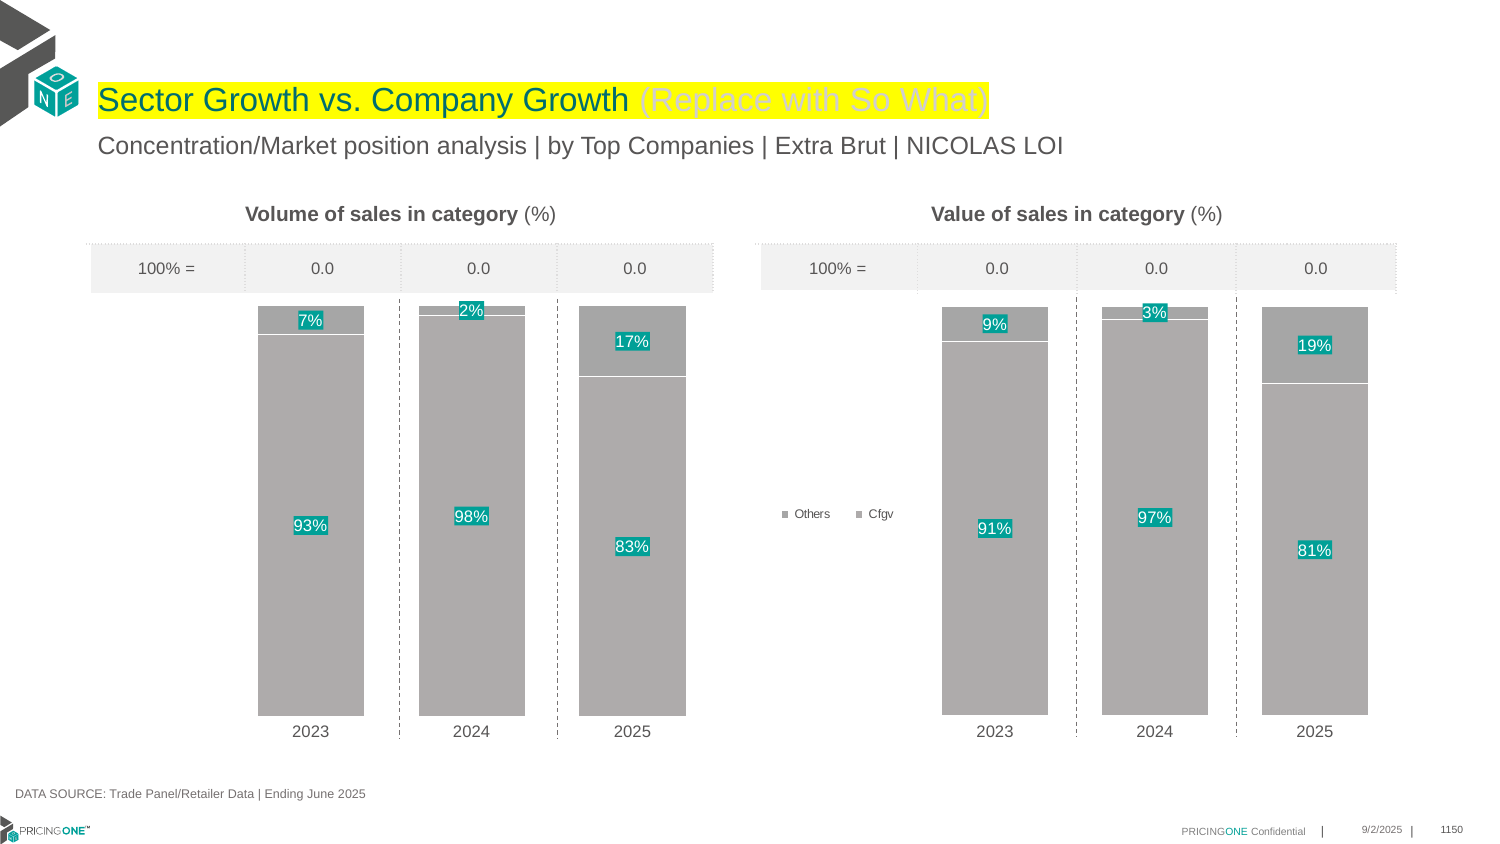

# Sector Growth vs. Company Growth (Replace with So What)
Concentration/Market position analysis | by Top Companies | Extra Brut | NICOLAS LOI
| Volume of sales in category (%) |  |  |  |
| --- | --- | --- | --- |
| 100% = | 0.0 | 0.0 | 0.0 |
| Value of sales in category (%) |  |  |  |
| --- | --- | --- | --- |
| 100% = | 0.0 | 0.0 | 0.0 |

### Chart

| Category | Cfgv | Others |
|---|---|---|
| 2023 | 0.9281663516068053 | 0.07183364839319471 |
| 2024 | 0.9752747252747253 | 0.024725274725274728 |
| 2025 | 0.8258426966292135 | 0.17415730337078653 |

### Chart

| Category | Cfgv | Others |
|---|---|---|
| 2023 | 0.9140271493212669 | 0.08597285067873303 |
| 2024 | 0.967567214826416 | 0.03243278517358392 |
| 2025 | 0.8103404471544715 | 0.18965955284552846 |
DATA SOURCE: Trade Panel/Retailer Data | Ending June 2025

9/2/2025
1150